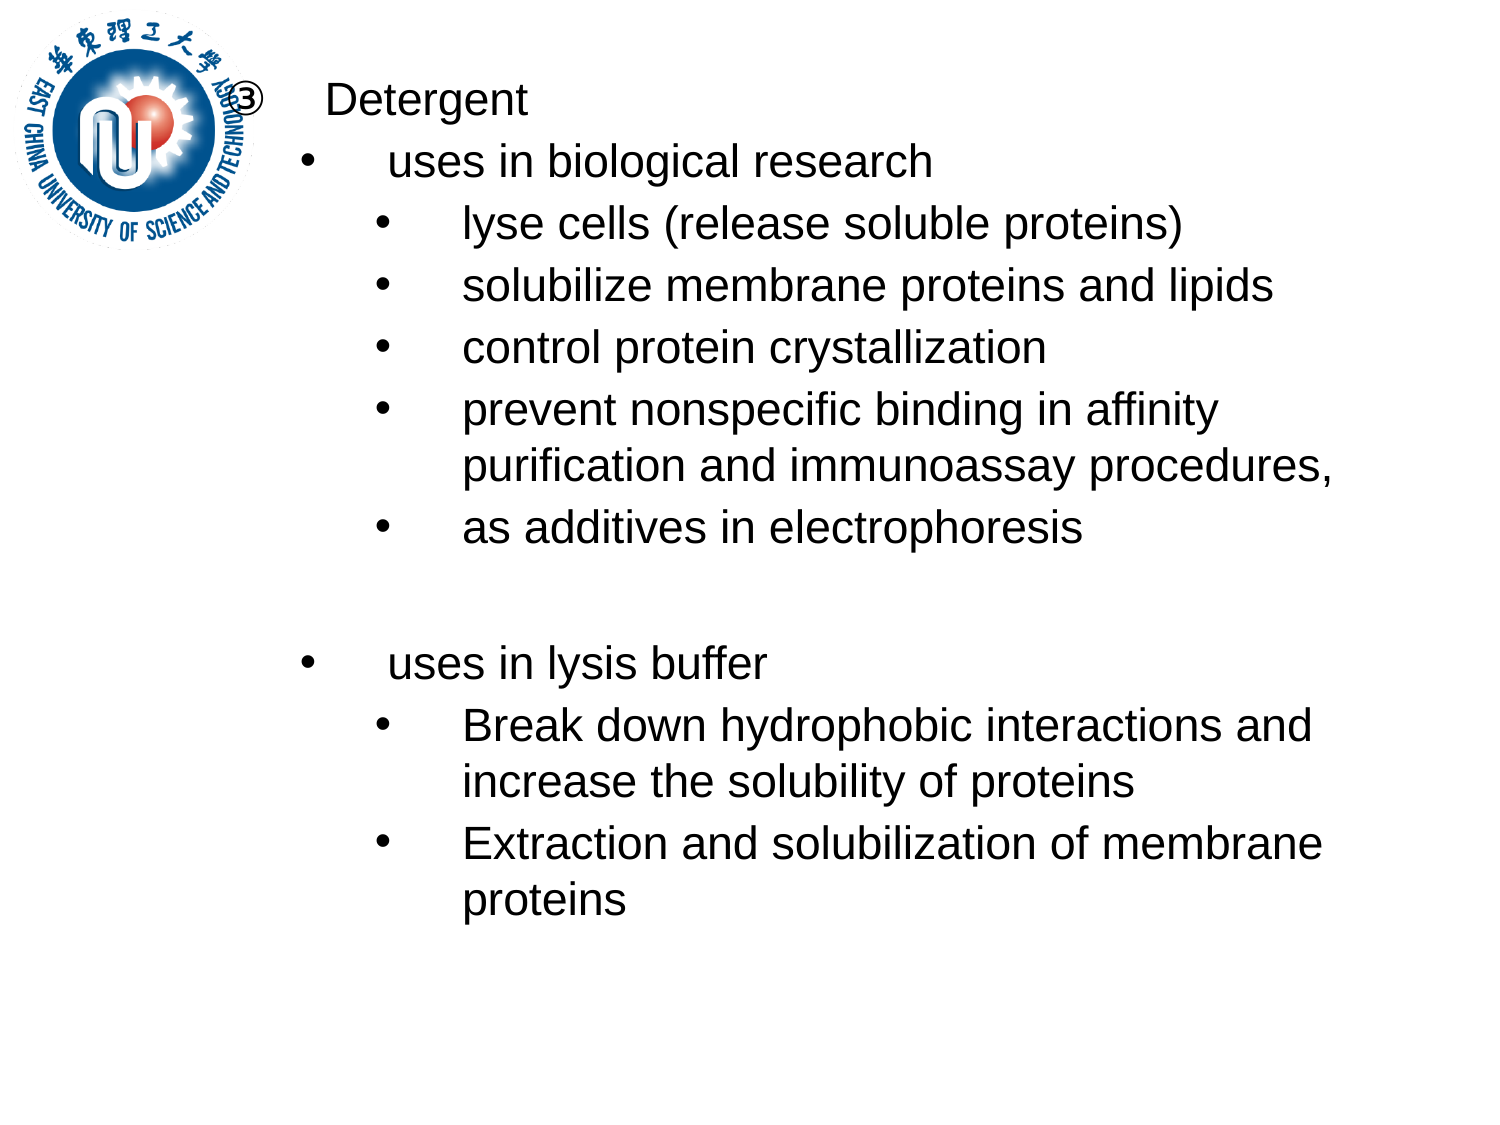

Detergent
uses in biological research
lyse cells (release soluble proteins)
solubilize membrane proteins and lipids
control protein crystallization
prevent nonspecific binding in affinity purification and immunoassay procedures,
as additives in electrophoresis

uses in lysis buffer
Break down hydrophobic interactions and increase the solubility of proteins
Extraction and solubilization of membrane proteins